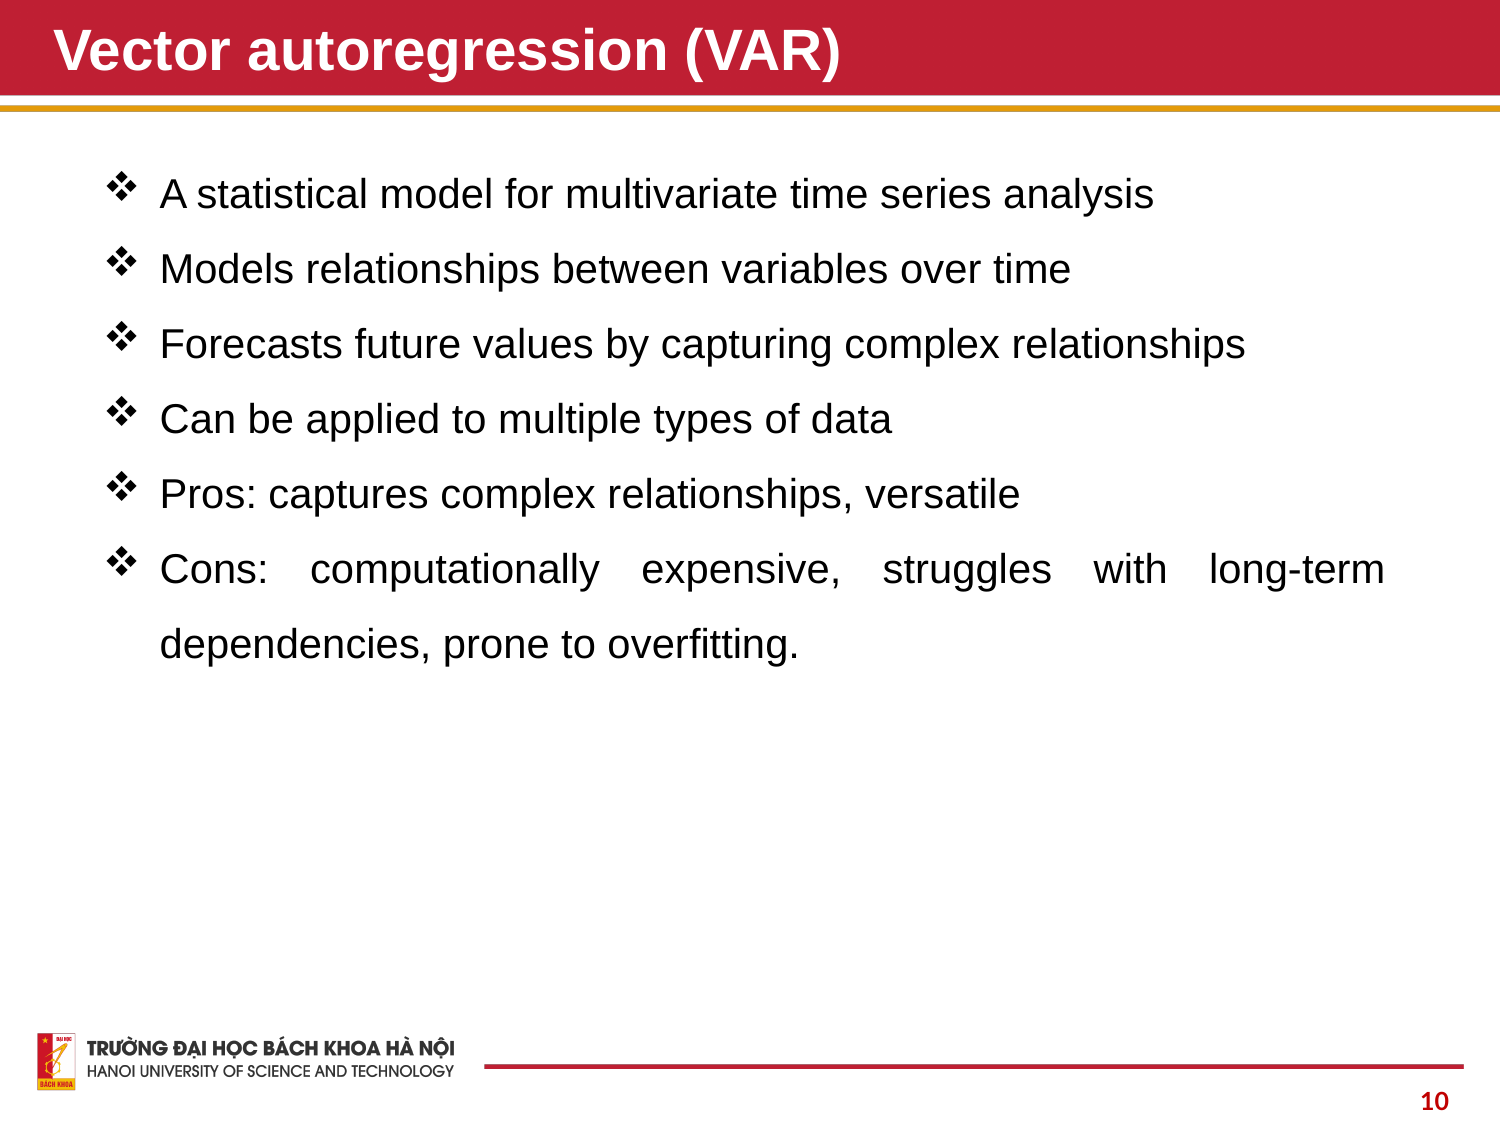

# Vector autoregression (VAR)
A statistical model for multivariate time series analysis
Models relationships between variables over time
Forecasts future values by capturing complex relationships
Can be applied to multiple types of data
Pros: captures complex relationships, versatile
Cons: computationally expensive, struggles with long-term dependencies, prone to overfitting.

10